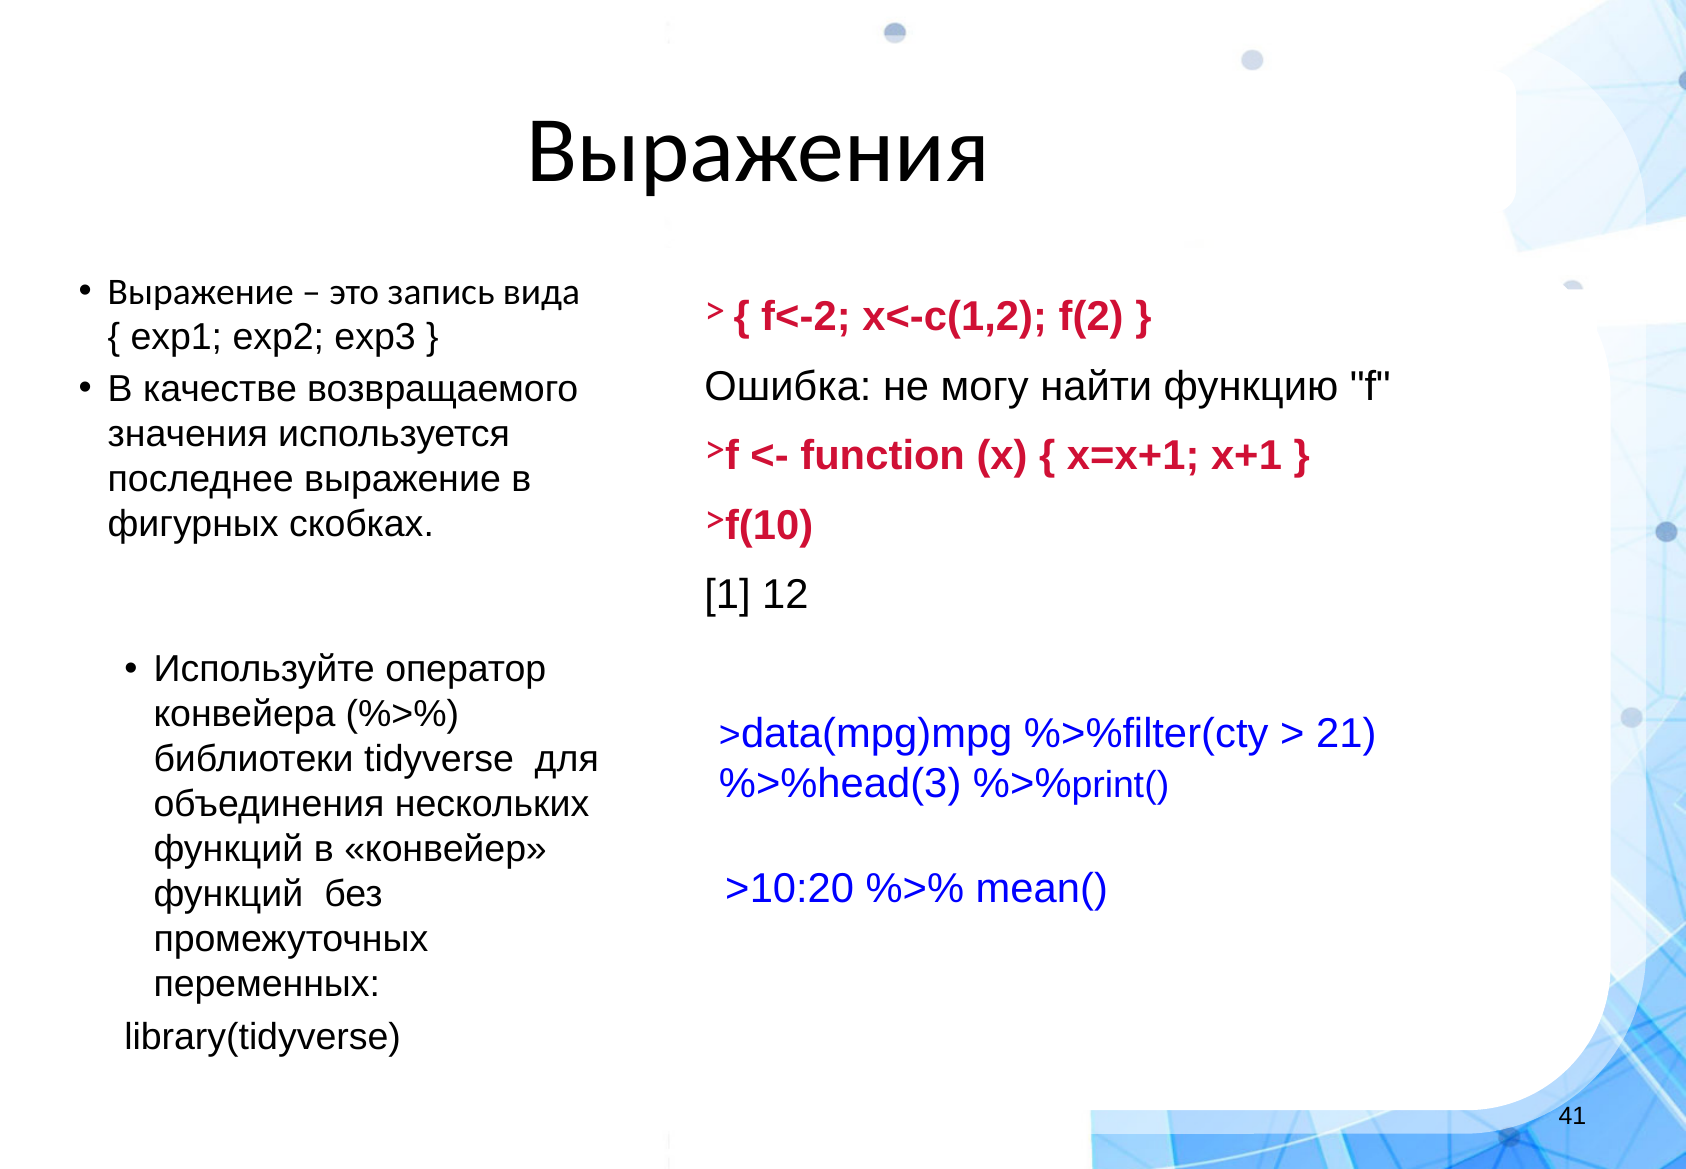

Выражения
Выражение – это запись вида
{ exp1; exp2; exp3 }
В качестве возвращаемого значения используется последнее выражение в фигурных скобках.
{ f<-2; x<-c(1,2); f(2) }
Ошибка: не могу найти функцию "f"
f <- function (x) { x=x+1; x+1 }
f(10)
[1] 12

Используйте оператор конвейера (%>%) библиотеки tidyverse  для объединения нескольких функций в «конвейер» функций  без промежуточных переменных:
library(tidyverse)
>data(mpg)mpg %>%filter(cty > 21)
%>%head(3) %>%print()
>10:20 %>% mean()
41